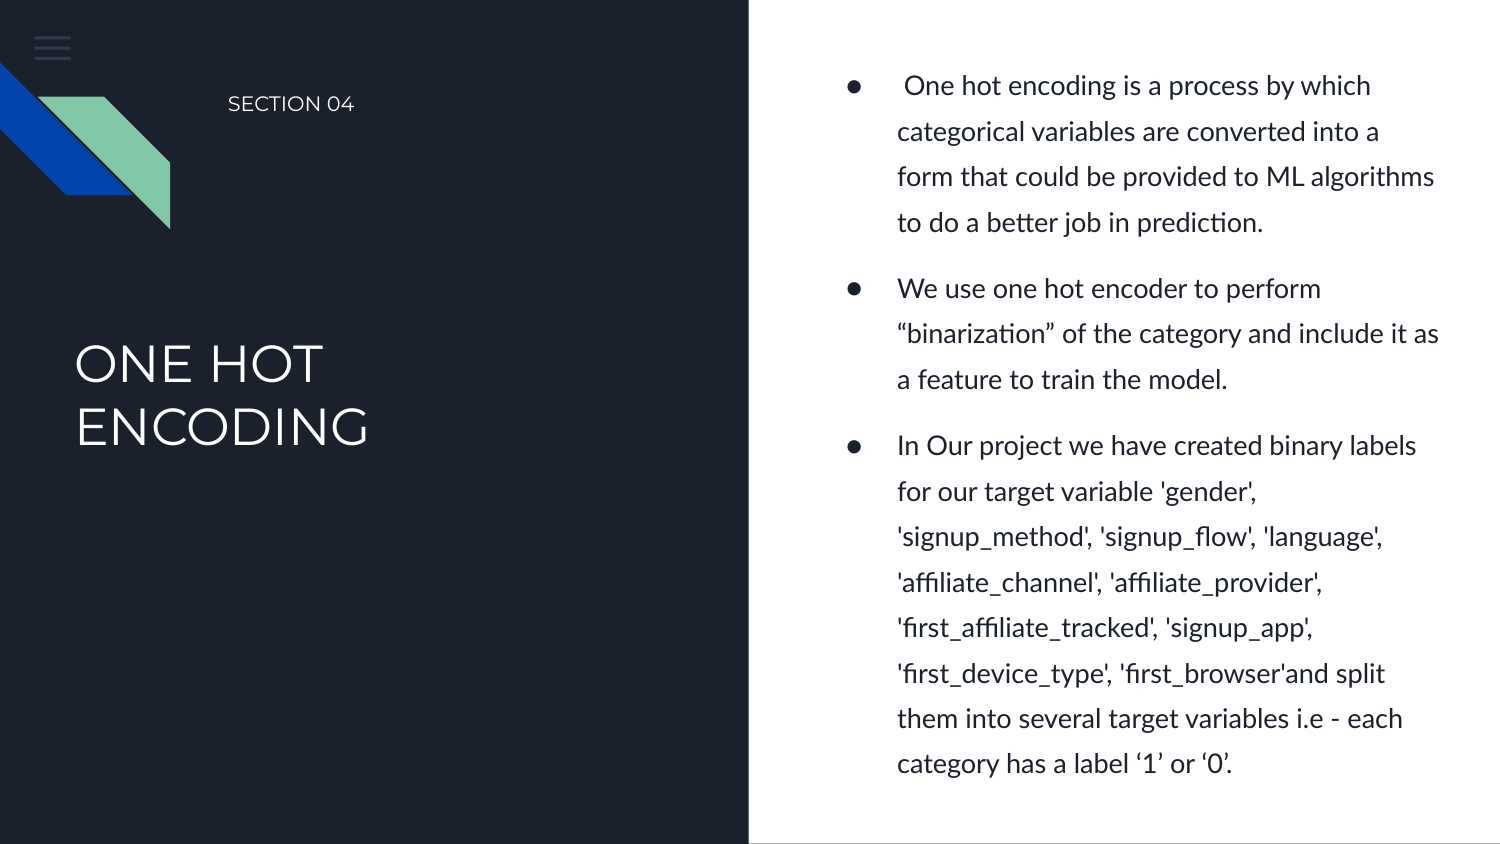

One hot encoding is a process by which categorical variables are converted into a form that could be provided to ML algorithms to do a better job in prediction.
We use one hot encoder to perform “binarization” of the category and include it as a feature to train the model.
In Our project we have created binary labels for our target variable 'gender', 'signup_method', 'signup_flow', 'language', 'affiliate_channel', 'affiliate_provider', 'first_affiliate_tracked', 'signup_app', 'first_device_type', 'first_browser'and split them into several target variables i.e - each category has a label ‘1’ or ‘0’.
SECTION 04
# ONE HOT
ENCODING